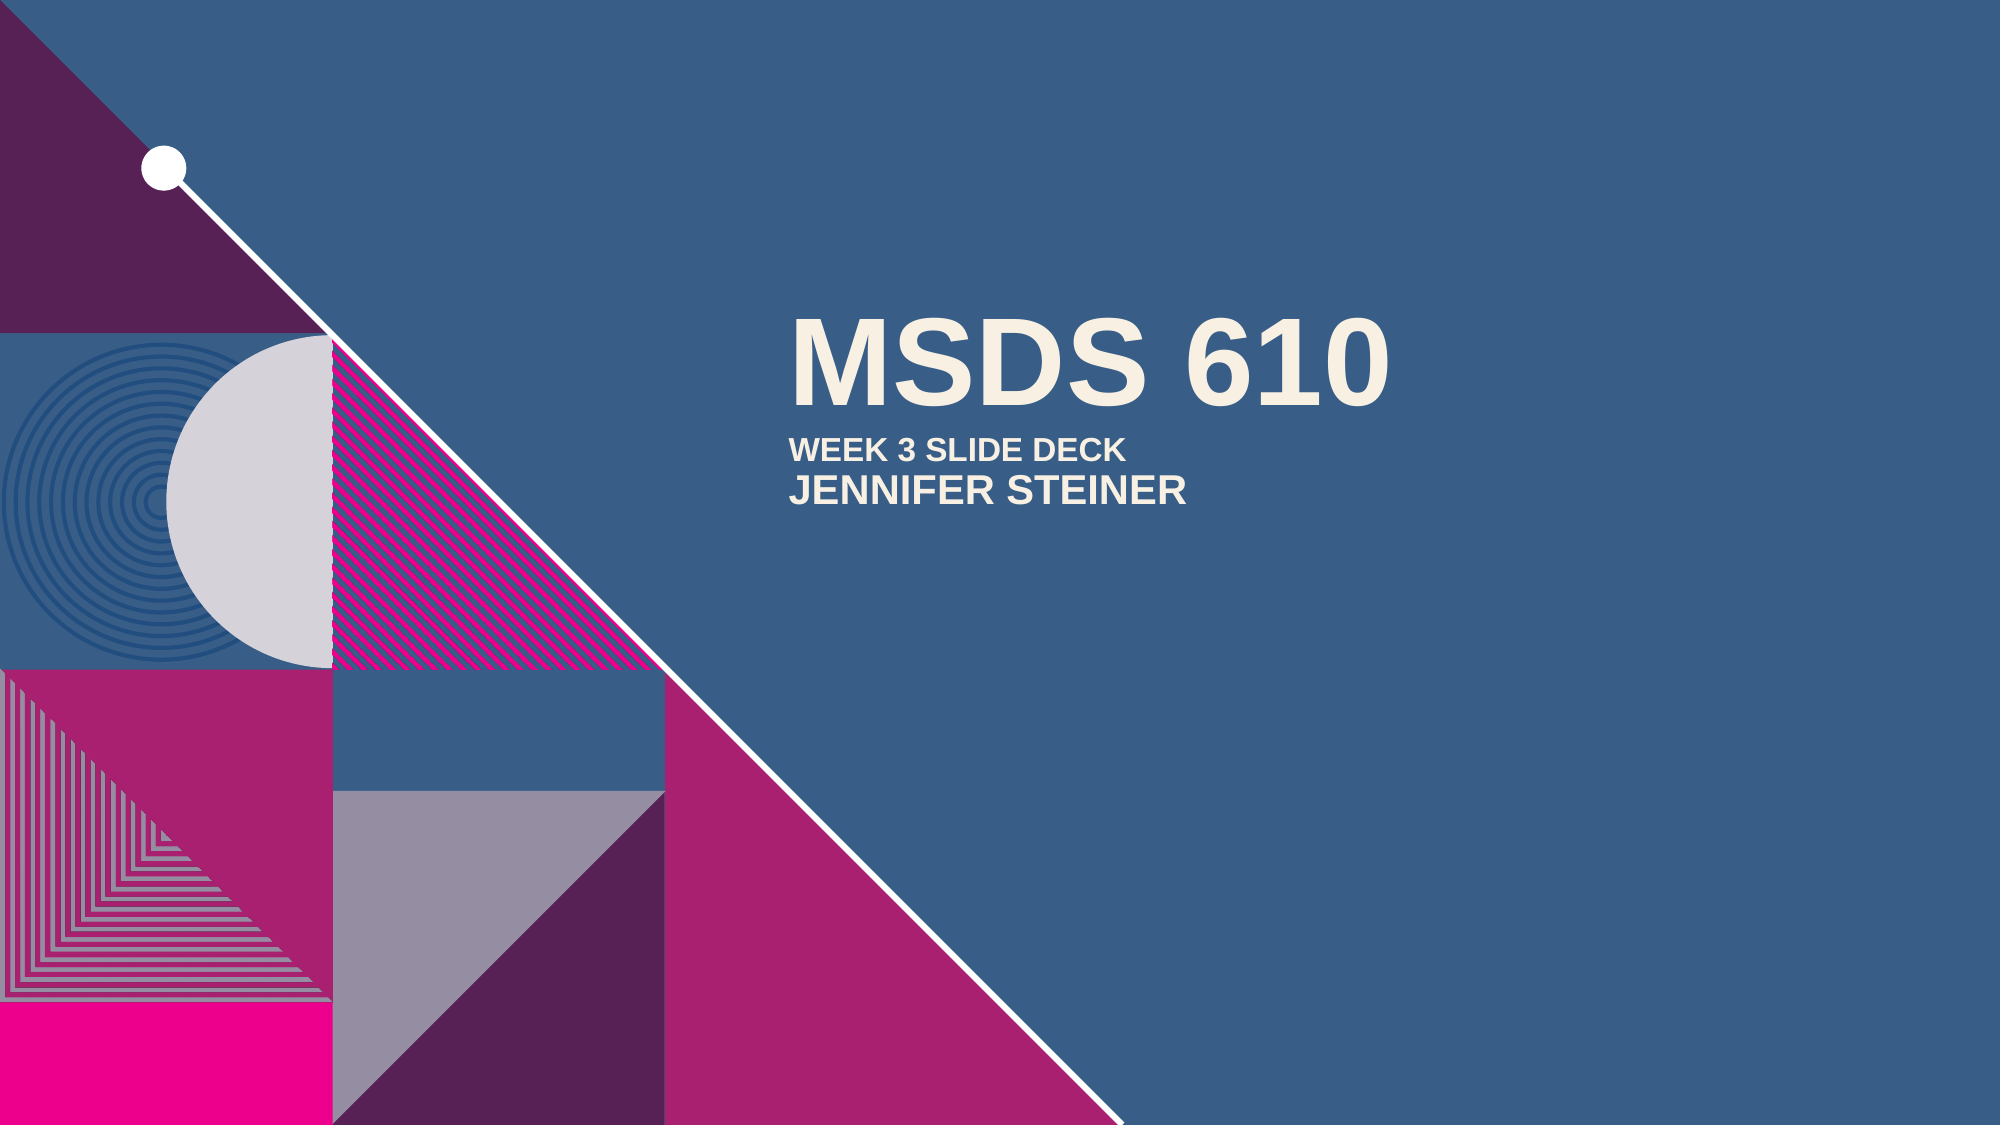

# MSDS 610 Week 3 slide deck Jennifer Steiner